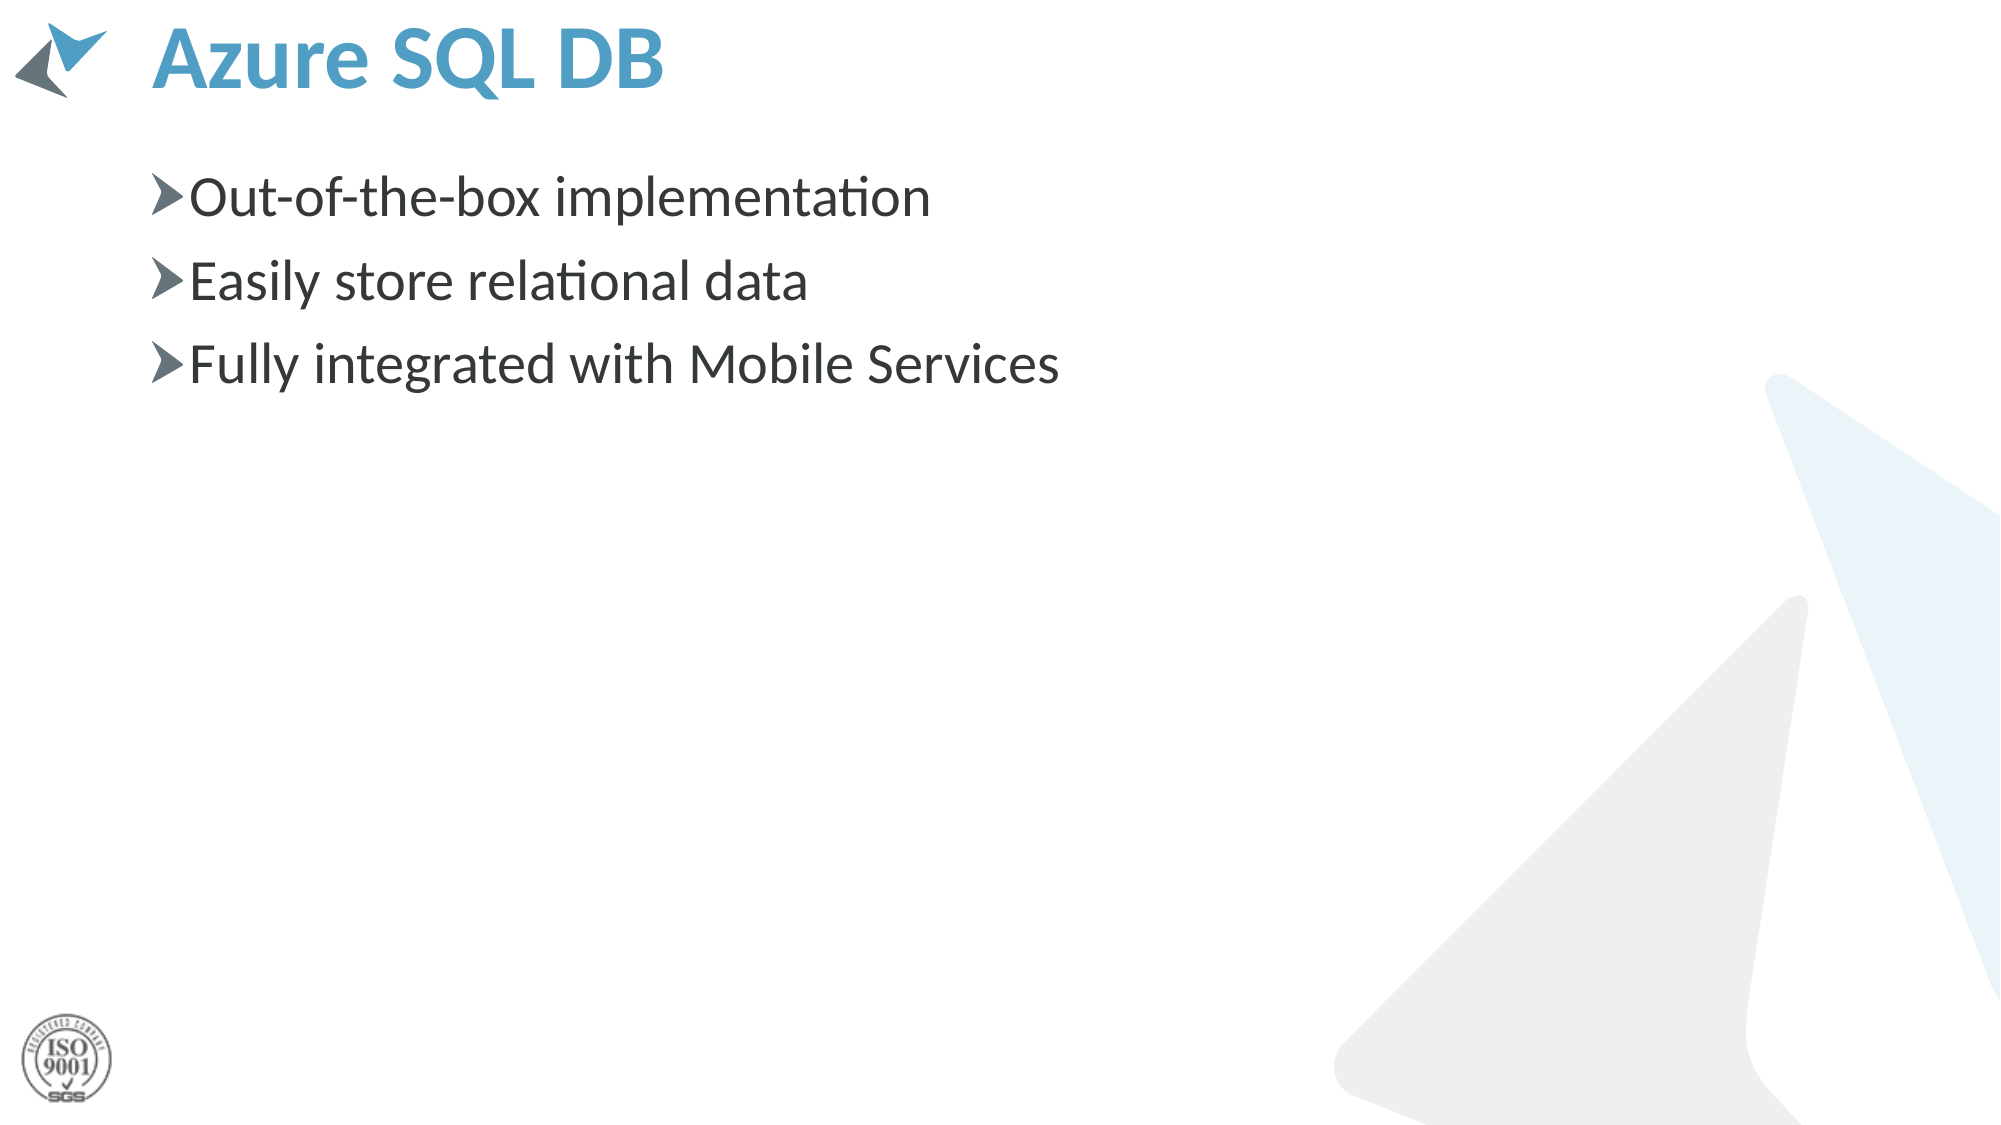

# Azure SQL DB
Out-of-the-box implementation
Easily store relational data
Fully integrated with Mobile Services